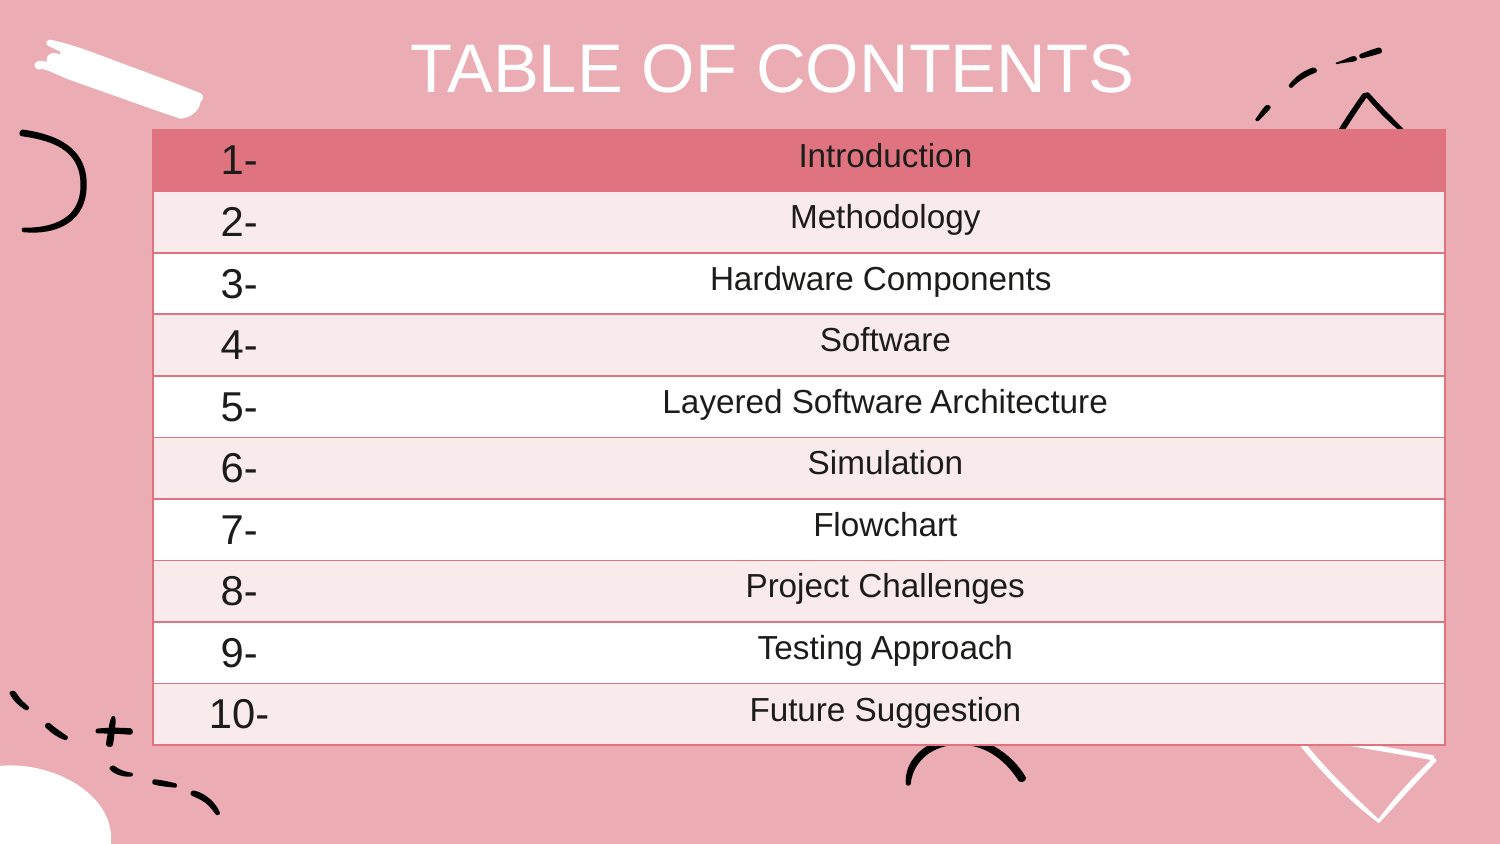

TABLE OF CONTENTS
| 1- | Introduction |
| --- | --- |
| 2- | Methodology |
| 3- | Hardware Components |
| 4- | Software |
| 5- | Layered Software Architecture |
| 6- | Simulation |
| 7- | Flowchart |
| 8- | Project Challenges |
| 9- | Testing Approach |
| 10- | Future Suggestion |